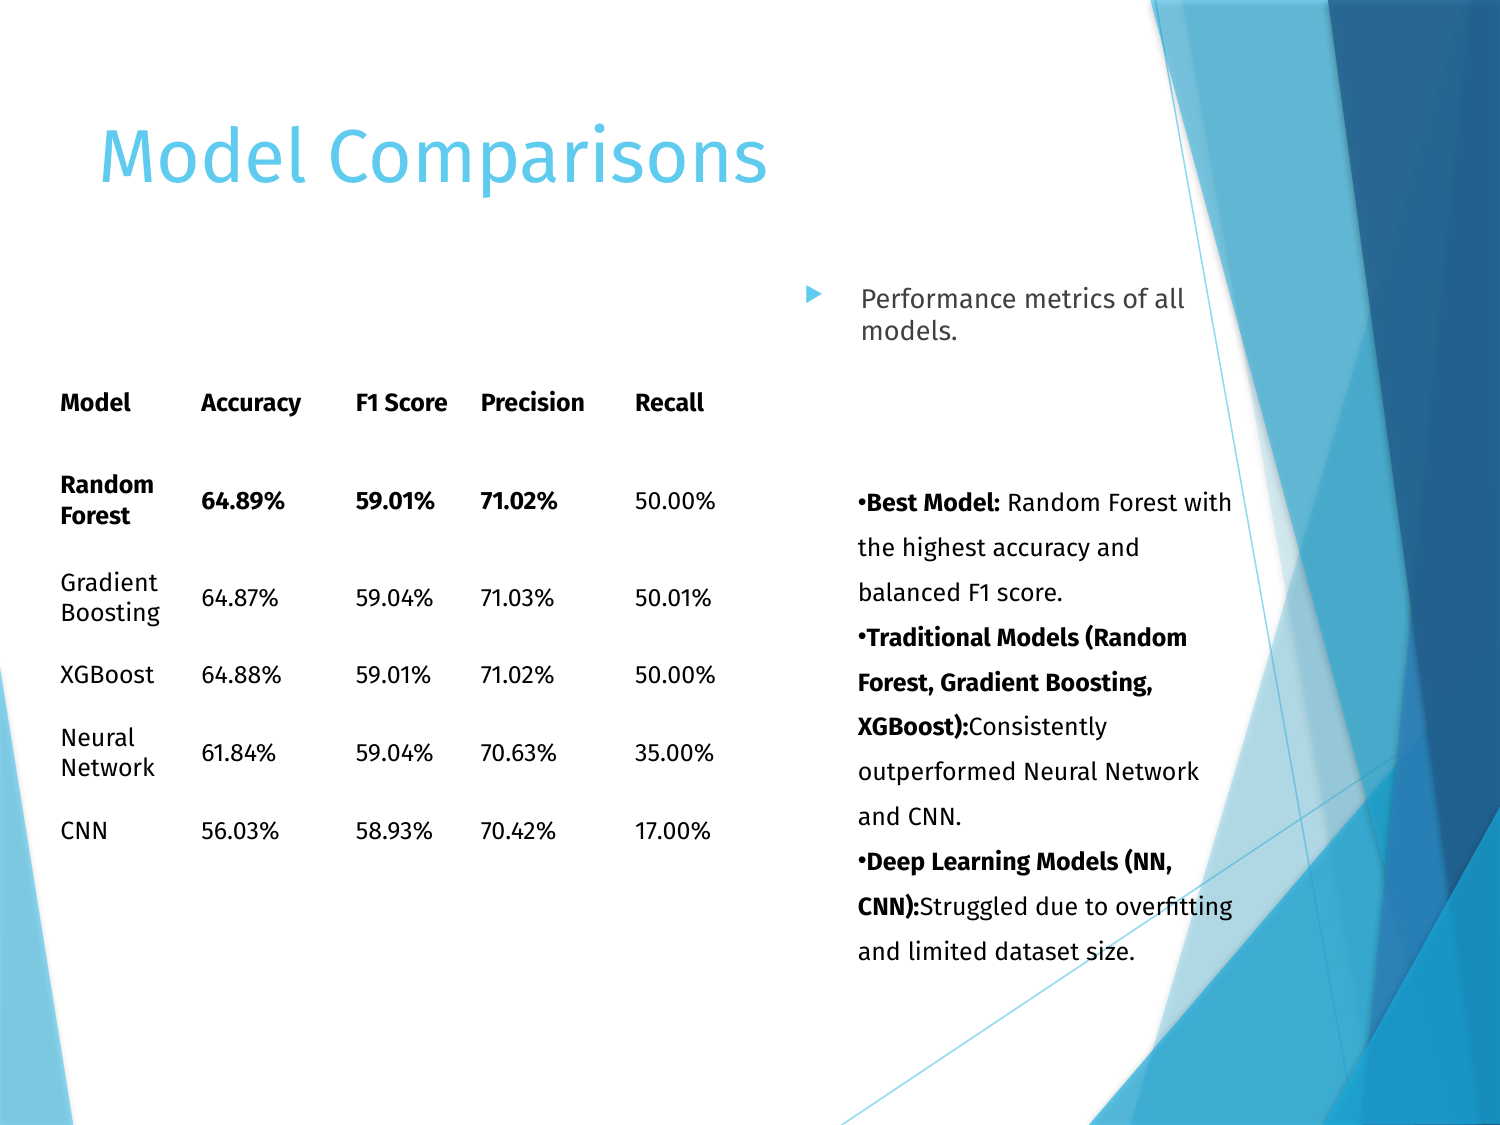

# Model Comparisons
Performance metrics of all models.
| Model | Accuracy | F1 Score | Precision | Recall |
| --- | --- | --- | --- | --- |
| Random Forest | 64.89% | 59.01% | 71.02% | 50.00% |
| Gradient Boosting | 64.87% | 59.04% | 71.03% | 50.01% |
| XGBoost | 64.88% | 59.01% | 71.02% | 50.00% |
| Neural Network | 61.84% | 59.04% | 70.63% | 35.00% |
| CNN | 56.03% | 58.93% | 70.42% | 17.00% |
Best Model: Random Forest with the highest accuracy and balanced F1 score.
Traditional Models (Random Forest, Gradient Boosting, XGBoost):Consistently outperformed Neural Network and CNN.
Deep Learning Models (NN, CNN):Struggled due to overfitting and limited dataset size.